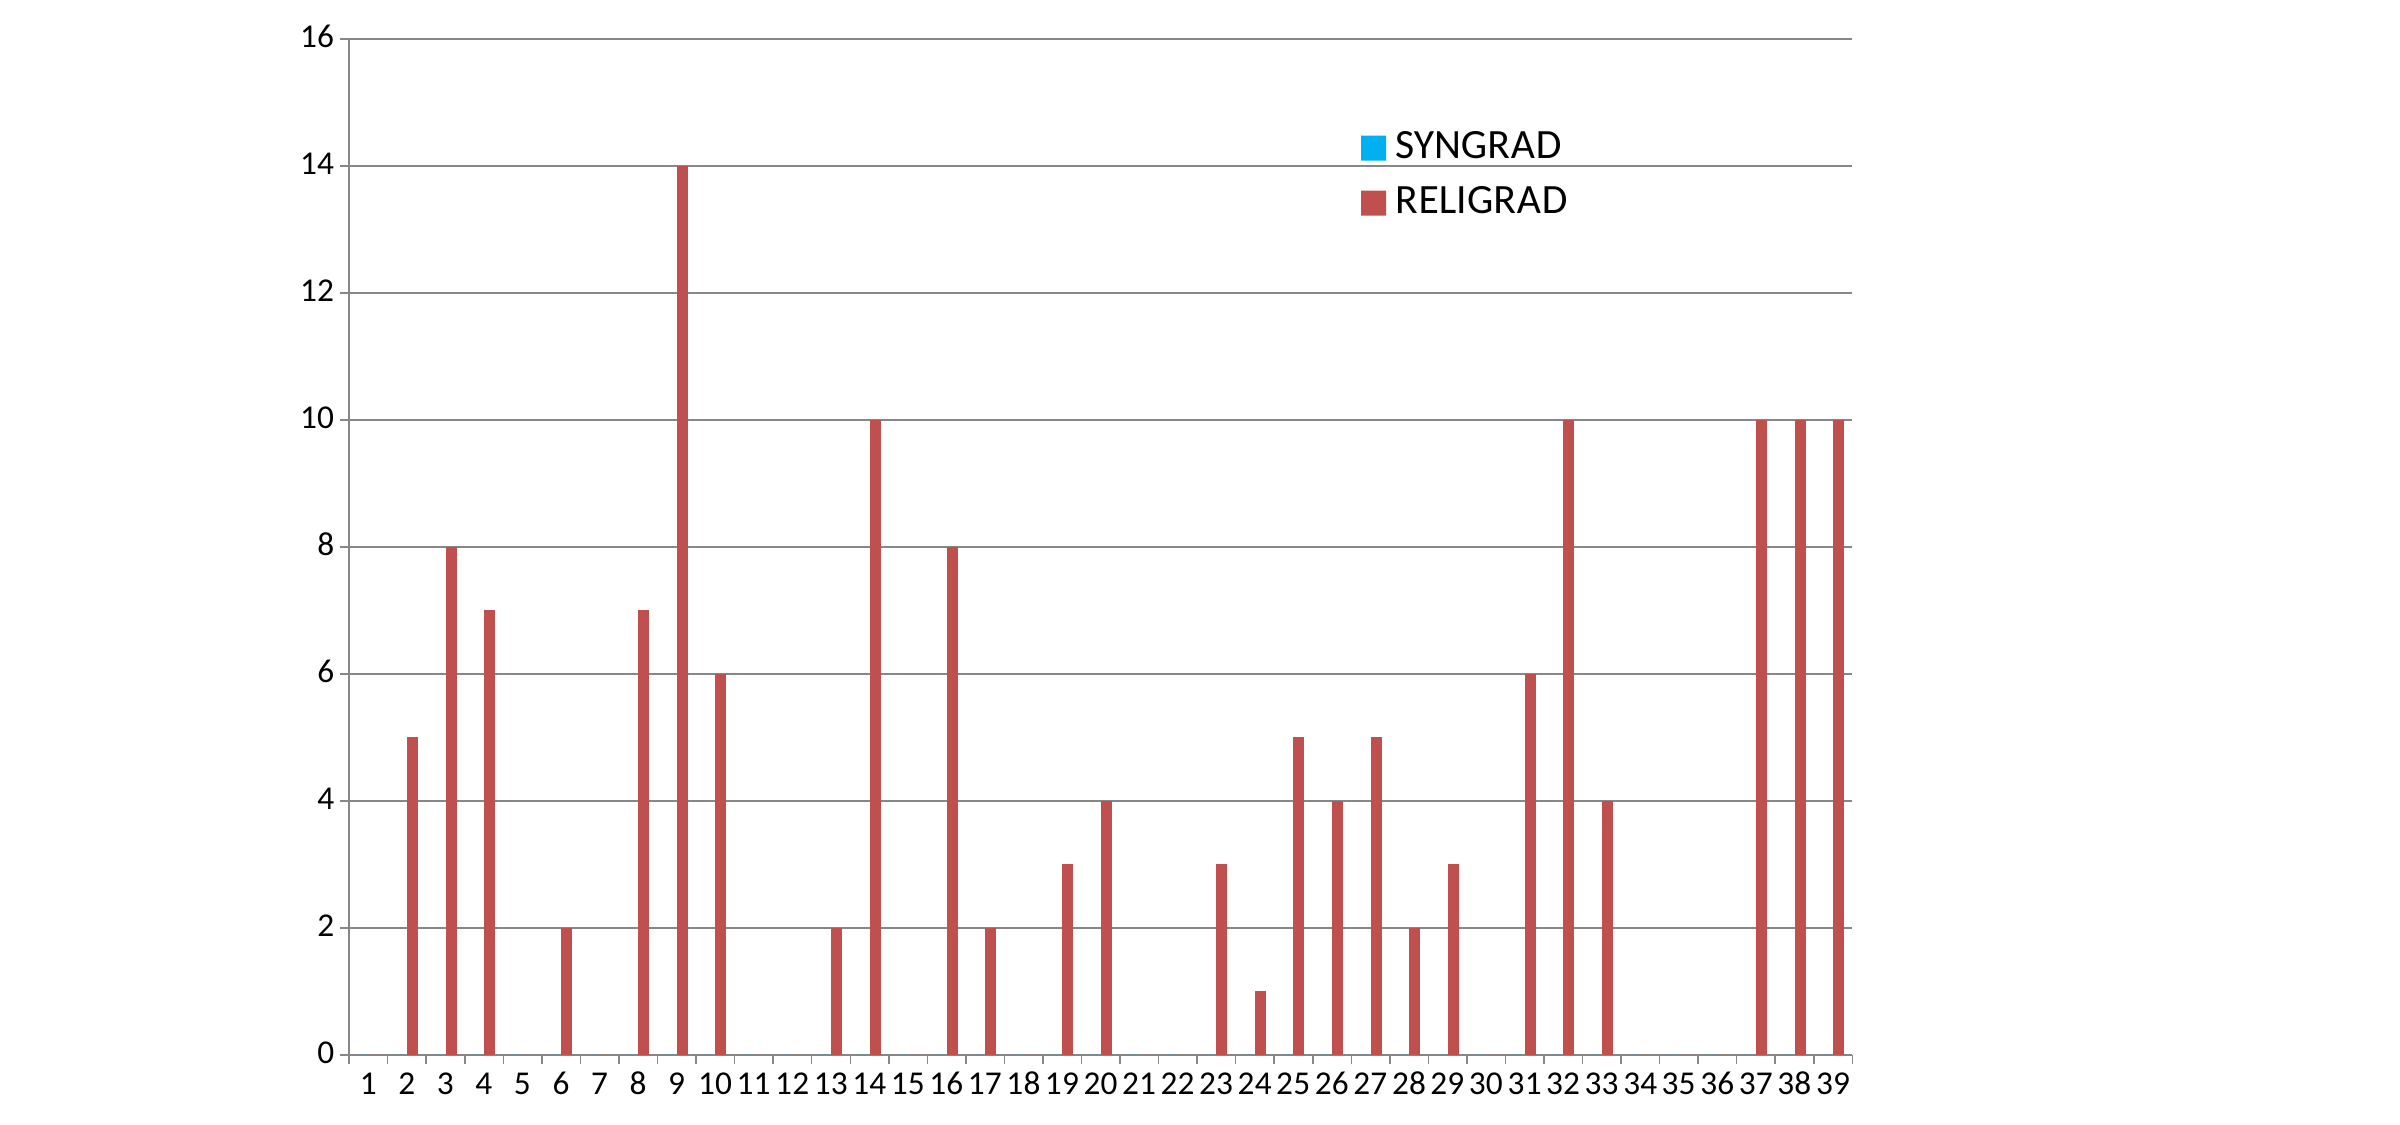

### Chart

| Category | SYNGRAD | RELIGRAD |
|---|---|---|